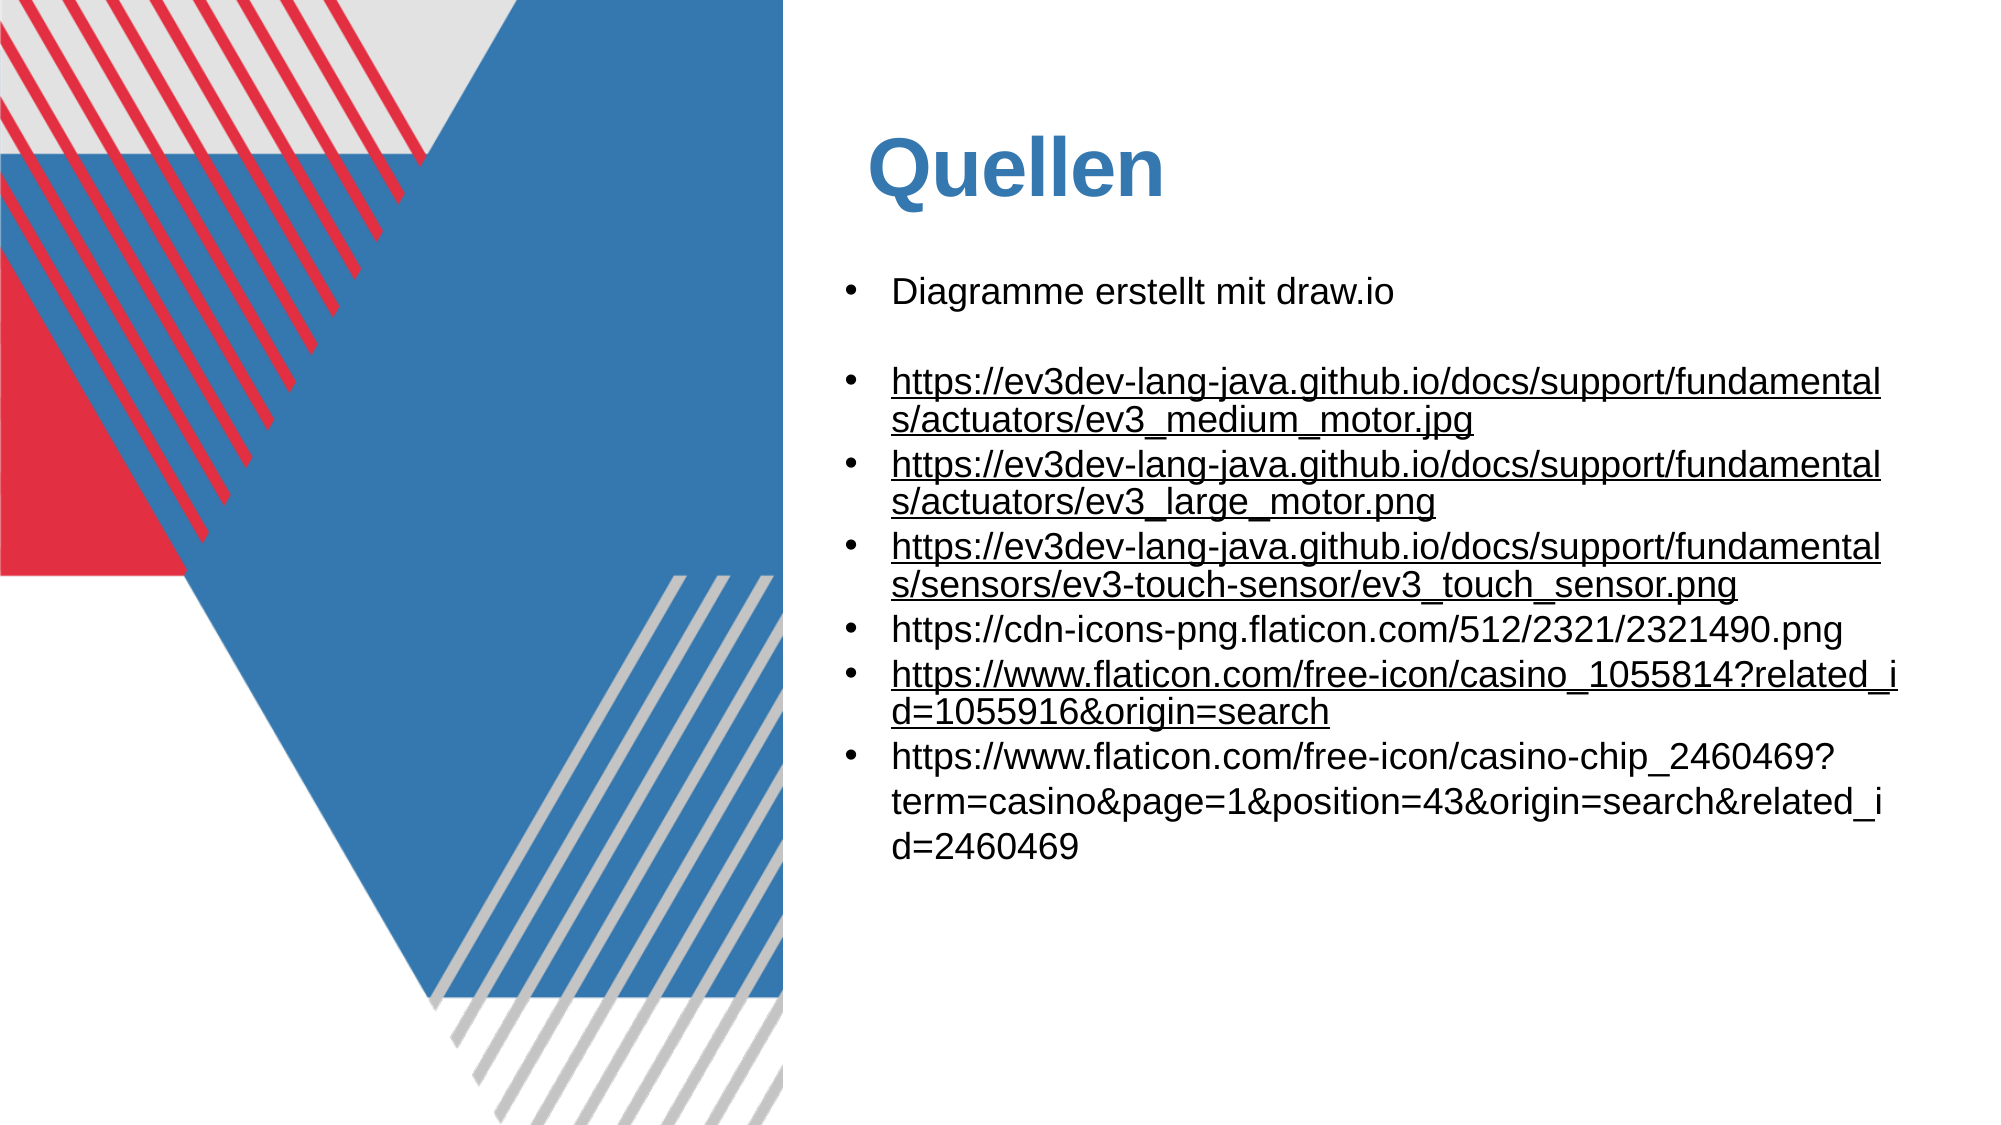

# Quellen
Diagramme erstellt mit draw.io

https://ev3dev-lang-java.github.io/docs/support/fundamentals/actuators/ev3_medium_motor.jpg
https://ev3dev-lang-java.github.io/docs/support/fundamentals/actuators/ev3_large_motor.png
https://ev3dev-lang-java.github.io/docs/support/fundamentals/sensors/ev3-touch-sensor/ev3_touch_sensor.png
https://cdn-icons-png.flaticon.com/512/2321/2321490.png
https://www.flaticon.com/free-icon/casino_1055814?related_id=1055916&origin=search
https://www.flaticon.com/free-icon/casino-chip_2460469?term=casino&page=1&position=43&origin=search&related_id=2460469